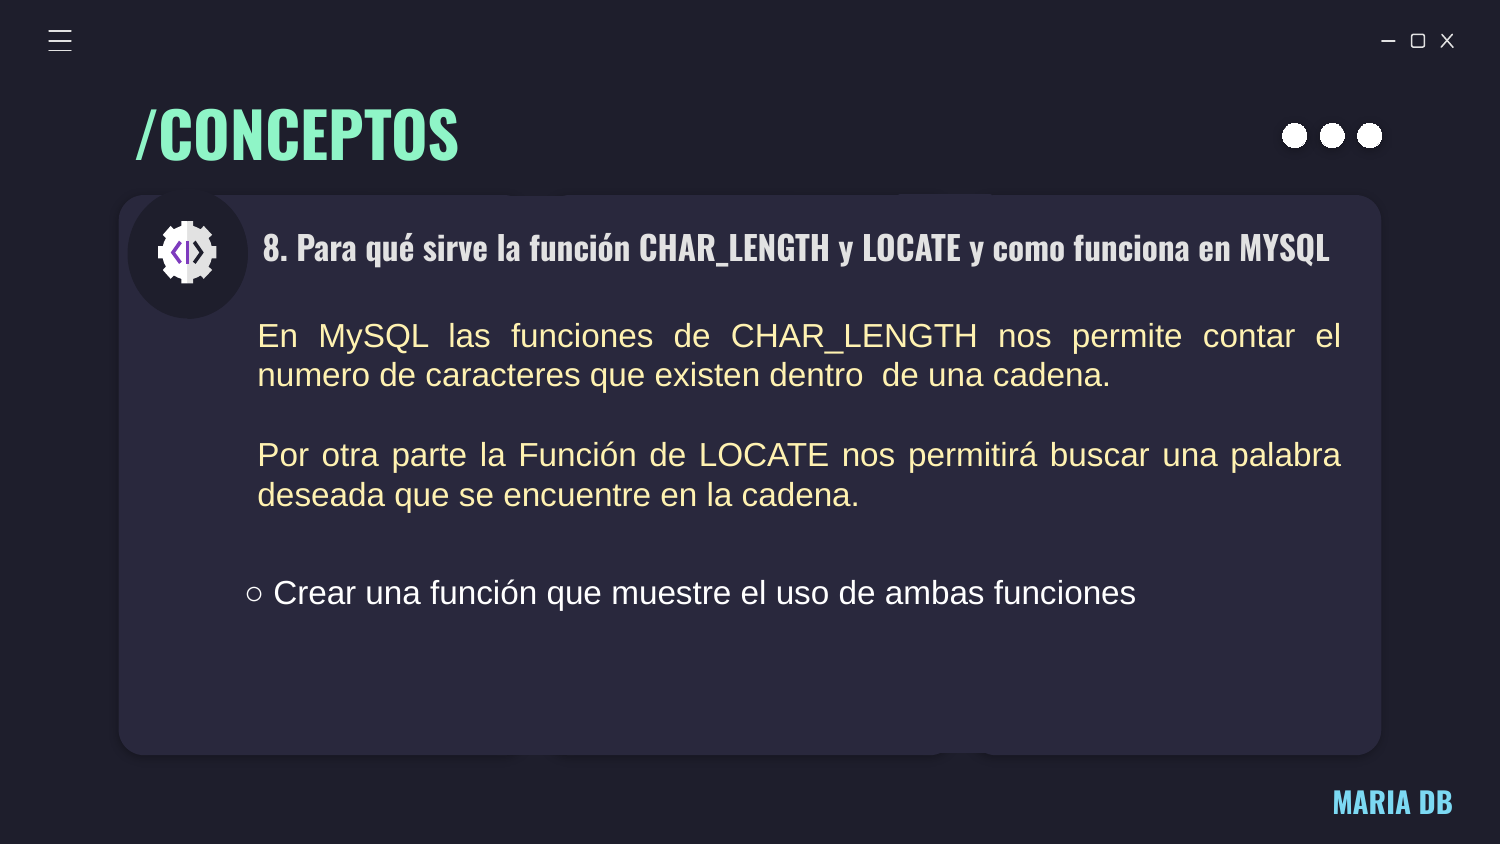

/CONCEPTOS

# 8. Para qué sirve la función CHAR_LENGTH y LOCATE y como funciona en MYSQL

En MySQL las funciones de CHAR_LENGTH nos permite contar el numero de caracteres que existen dentro  de una cadena.

Por otra parte la Función de LOCATE nos permitirá buscar una palabra deseada que se encuentre en la cadena.
○ Crear una función que muestre el uso de ambas funciones
MARIA DB